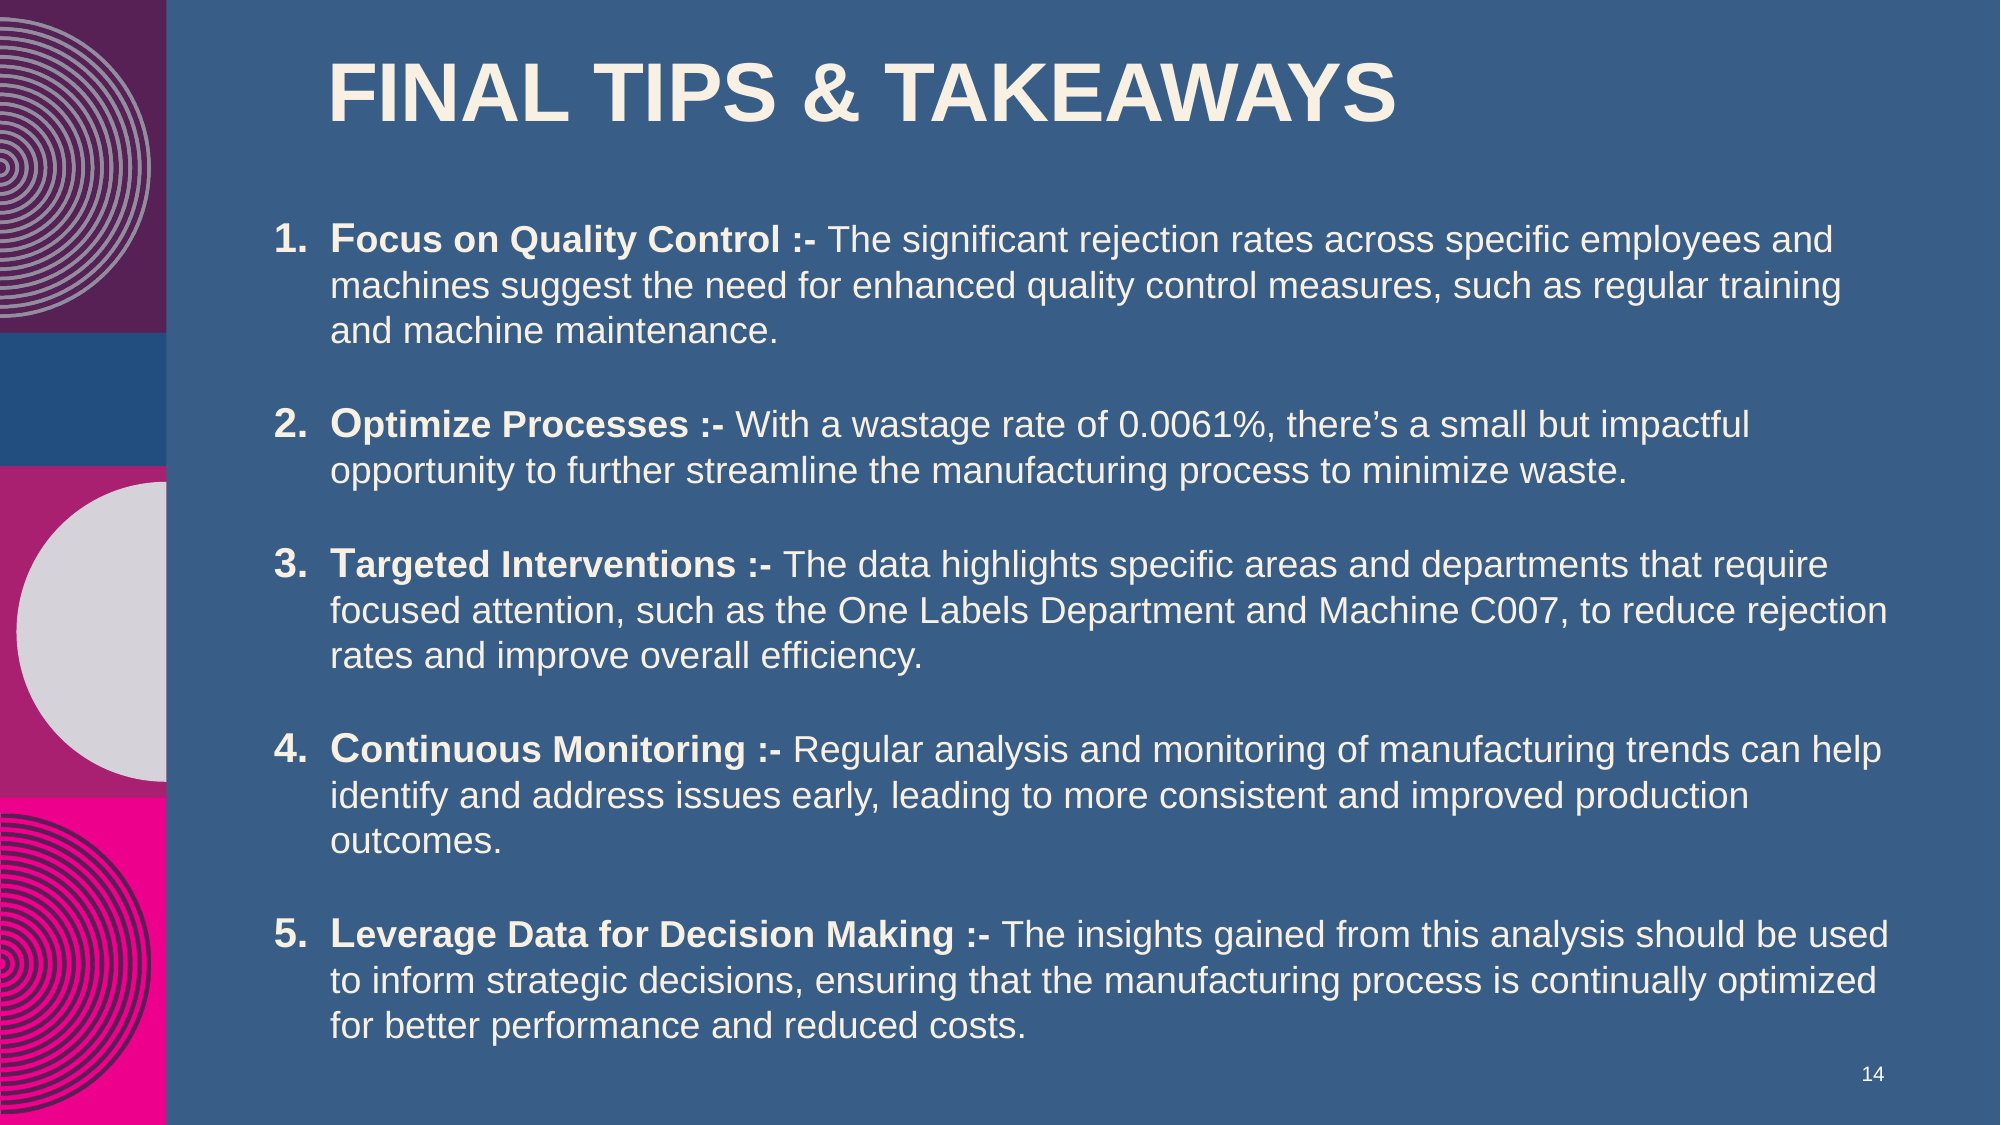

# Final tips & takeaways​
Focus on Quality Control :- The significant rejection rates across specific employees and machines suggest the need for enhanced quality control measures, such as regular training and machine maintenance.

Optimize Processes :- With a wastage rate of 0.0061%, there’s a small but impactful opportunity to further streamline the manufacturing process to minimize waste.

Targeted Interventions :- The data highlights specific areas and departments that require focused attention, such as the One Labels Department and Machine C007, to reduce rejection rates and improve overall efficiency.

Continuous Monitoring :- Regular analysis and monitoring of manufacturing trends can help identify and address issues early, leading to more consistent and improved production outcomes.

Leverage Data for Decision Making :- The insights gained from this analysis should be used to inform strategic decisions, ensuring that the manufacturing process is continually optimized for better performance and reduced costs.
14